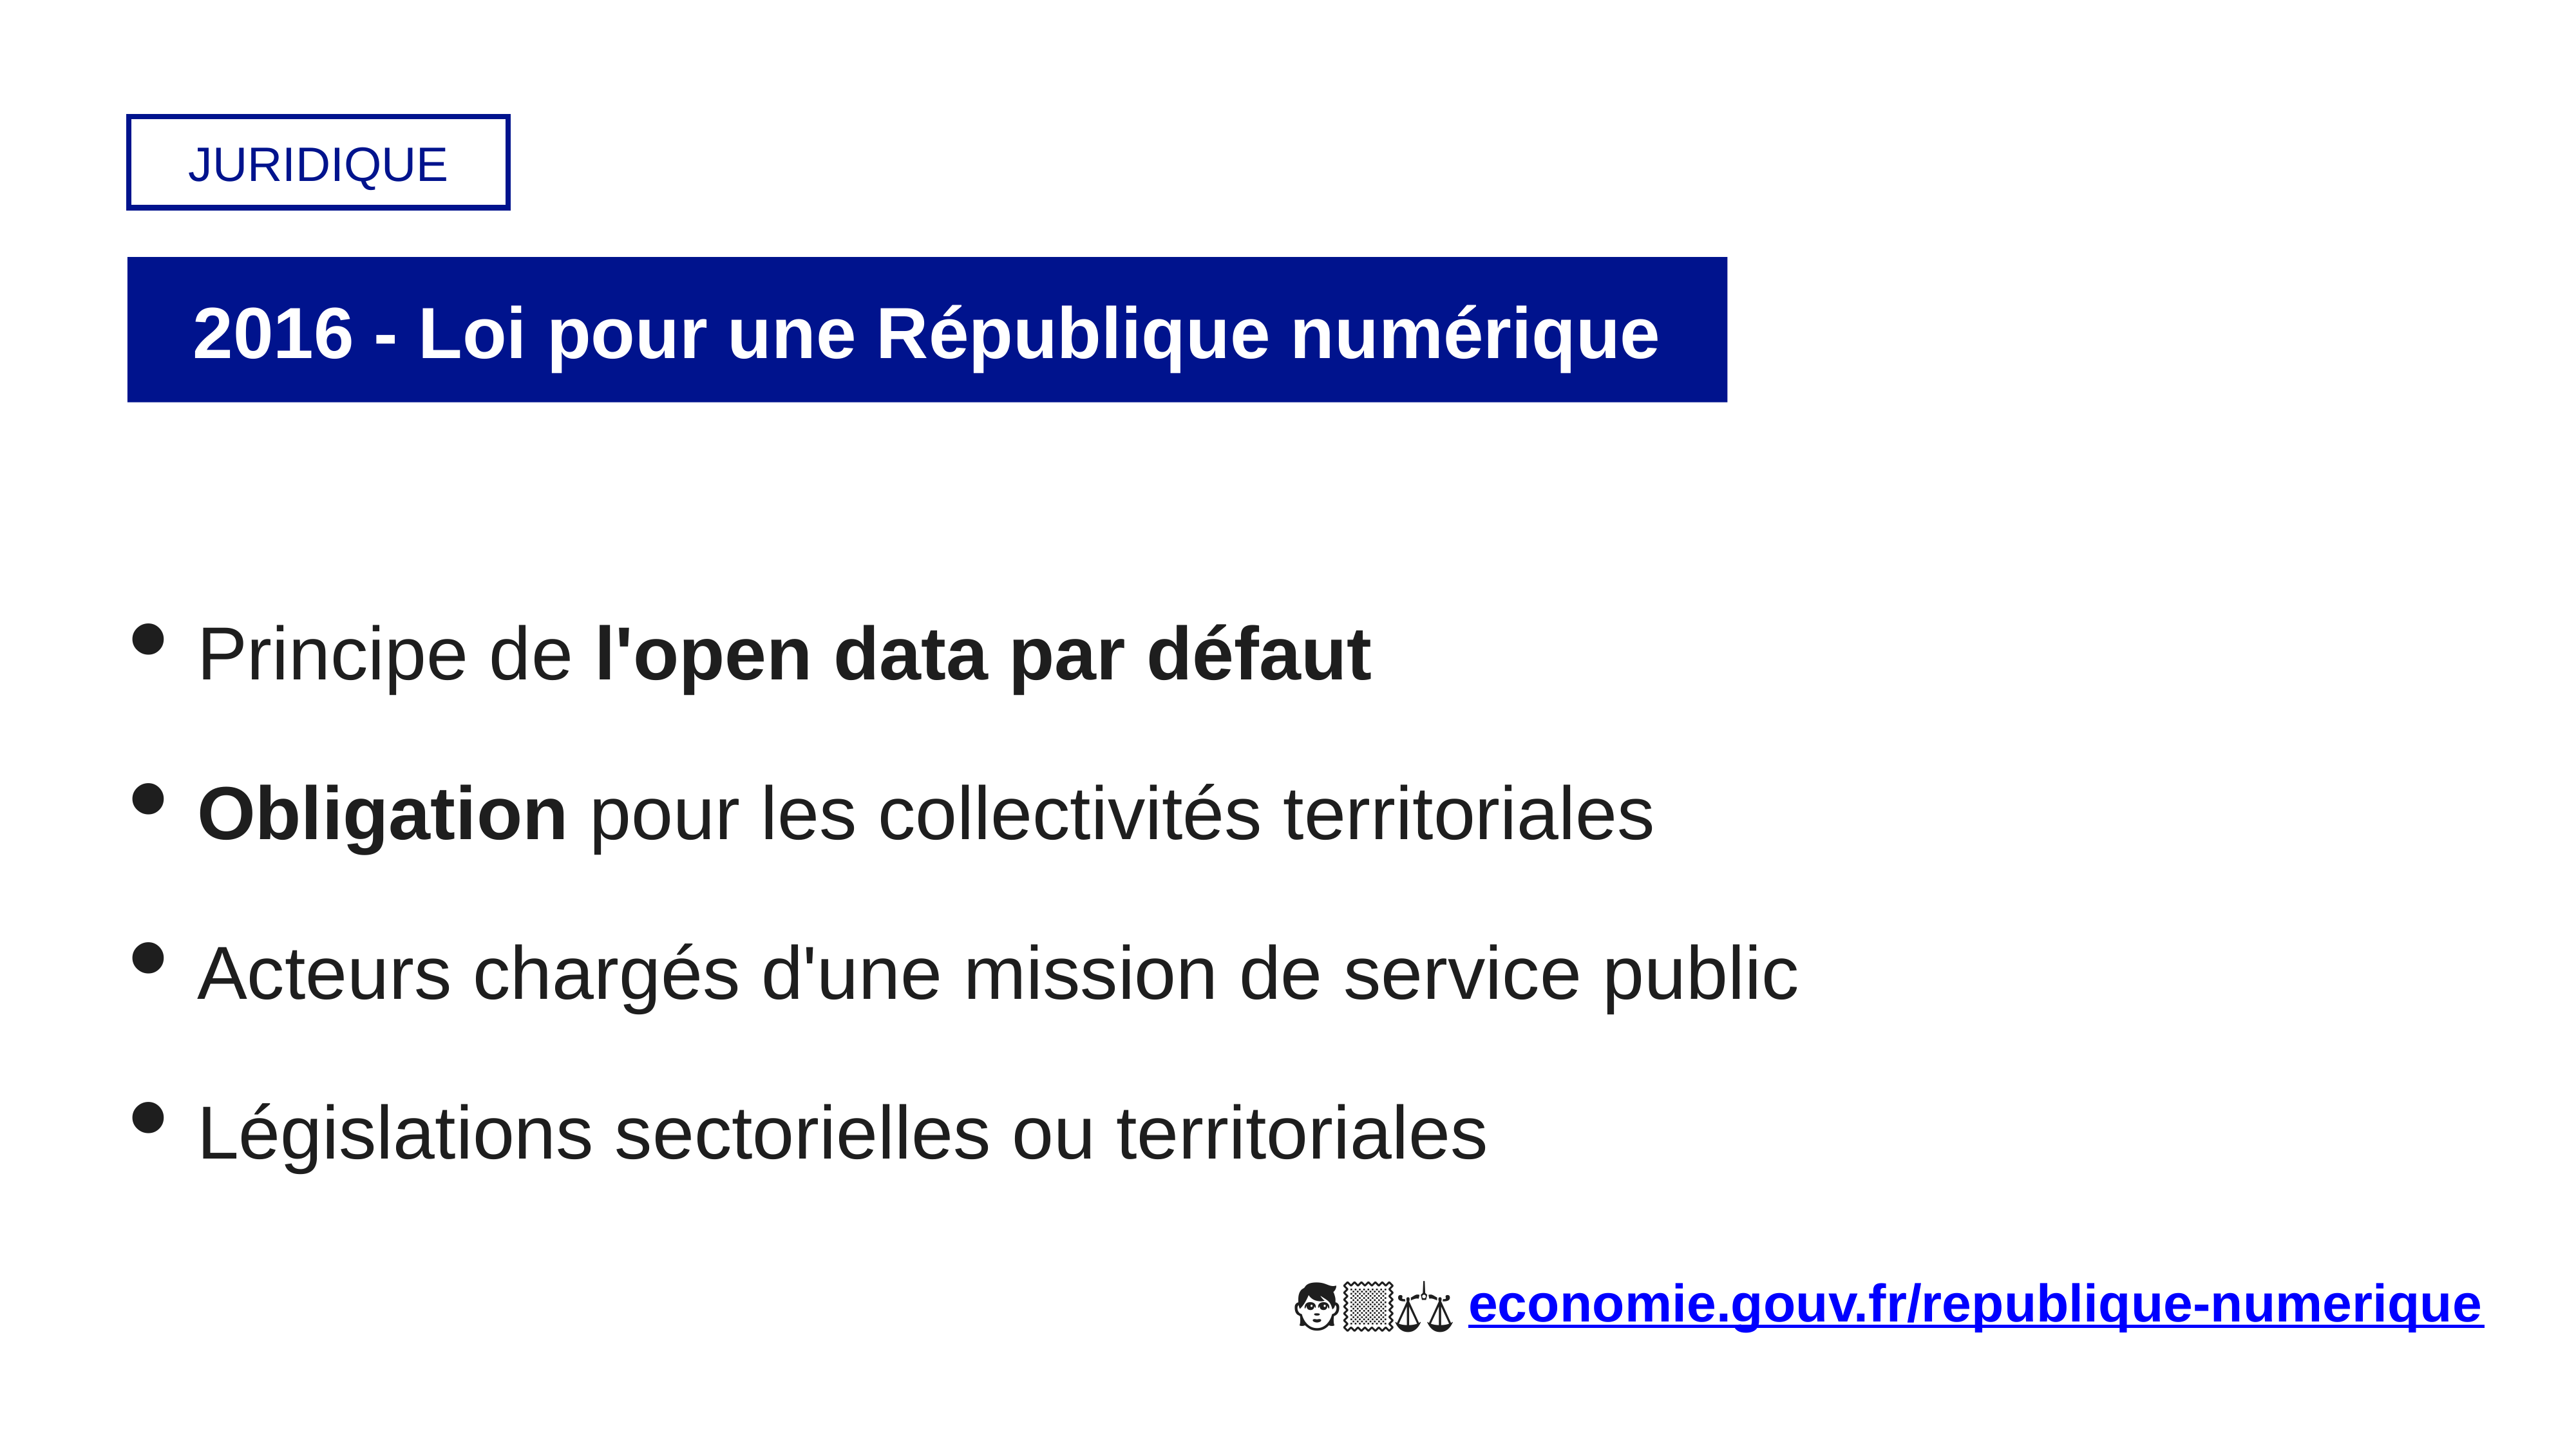

Juridique
# 2016 - Loi pour une République numérique
Principe de l'open data par défaut
Obligation pour les collectivités territoriales
Acteurs chargés d'une mission de service public
Législations sectorielles ou territoriales
🧑🏼‍⚖️ economie.gouv.fr/republique-numerique